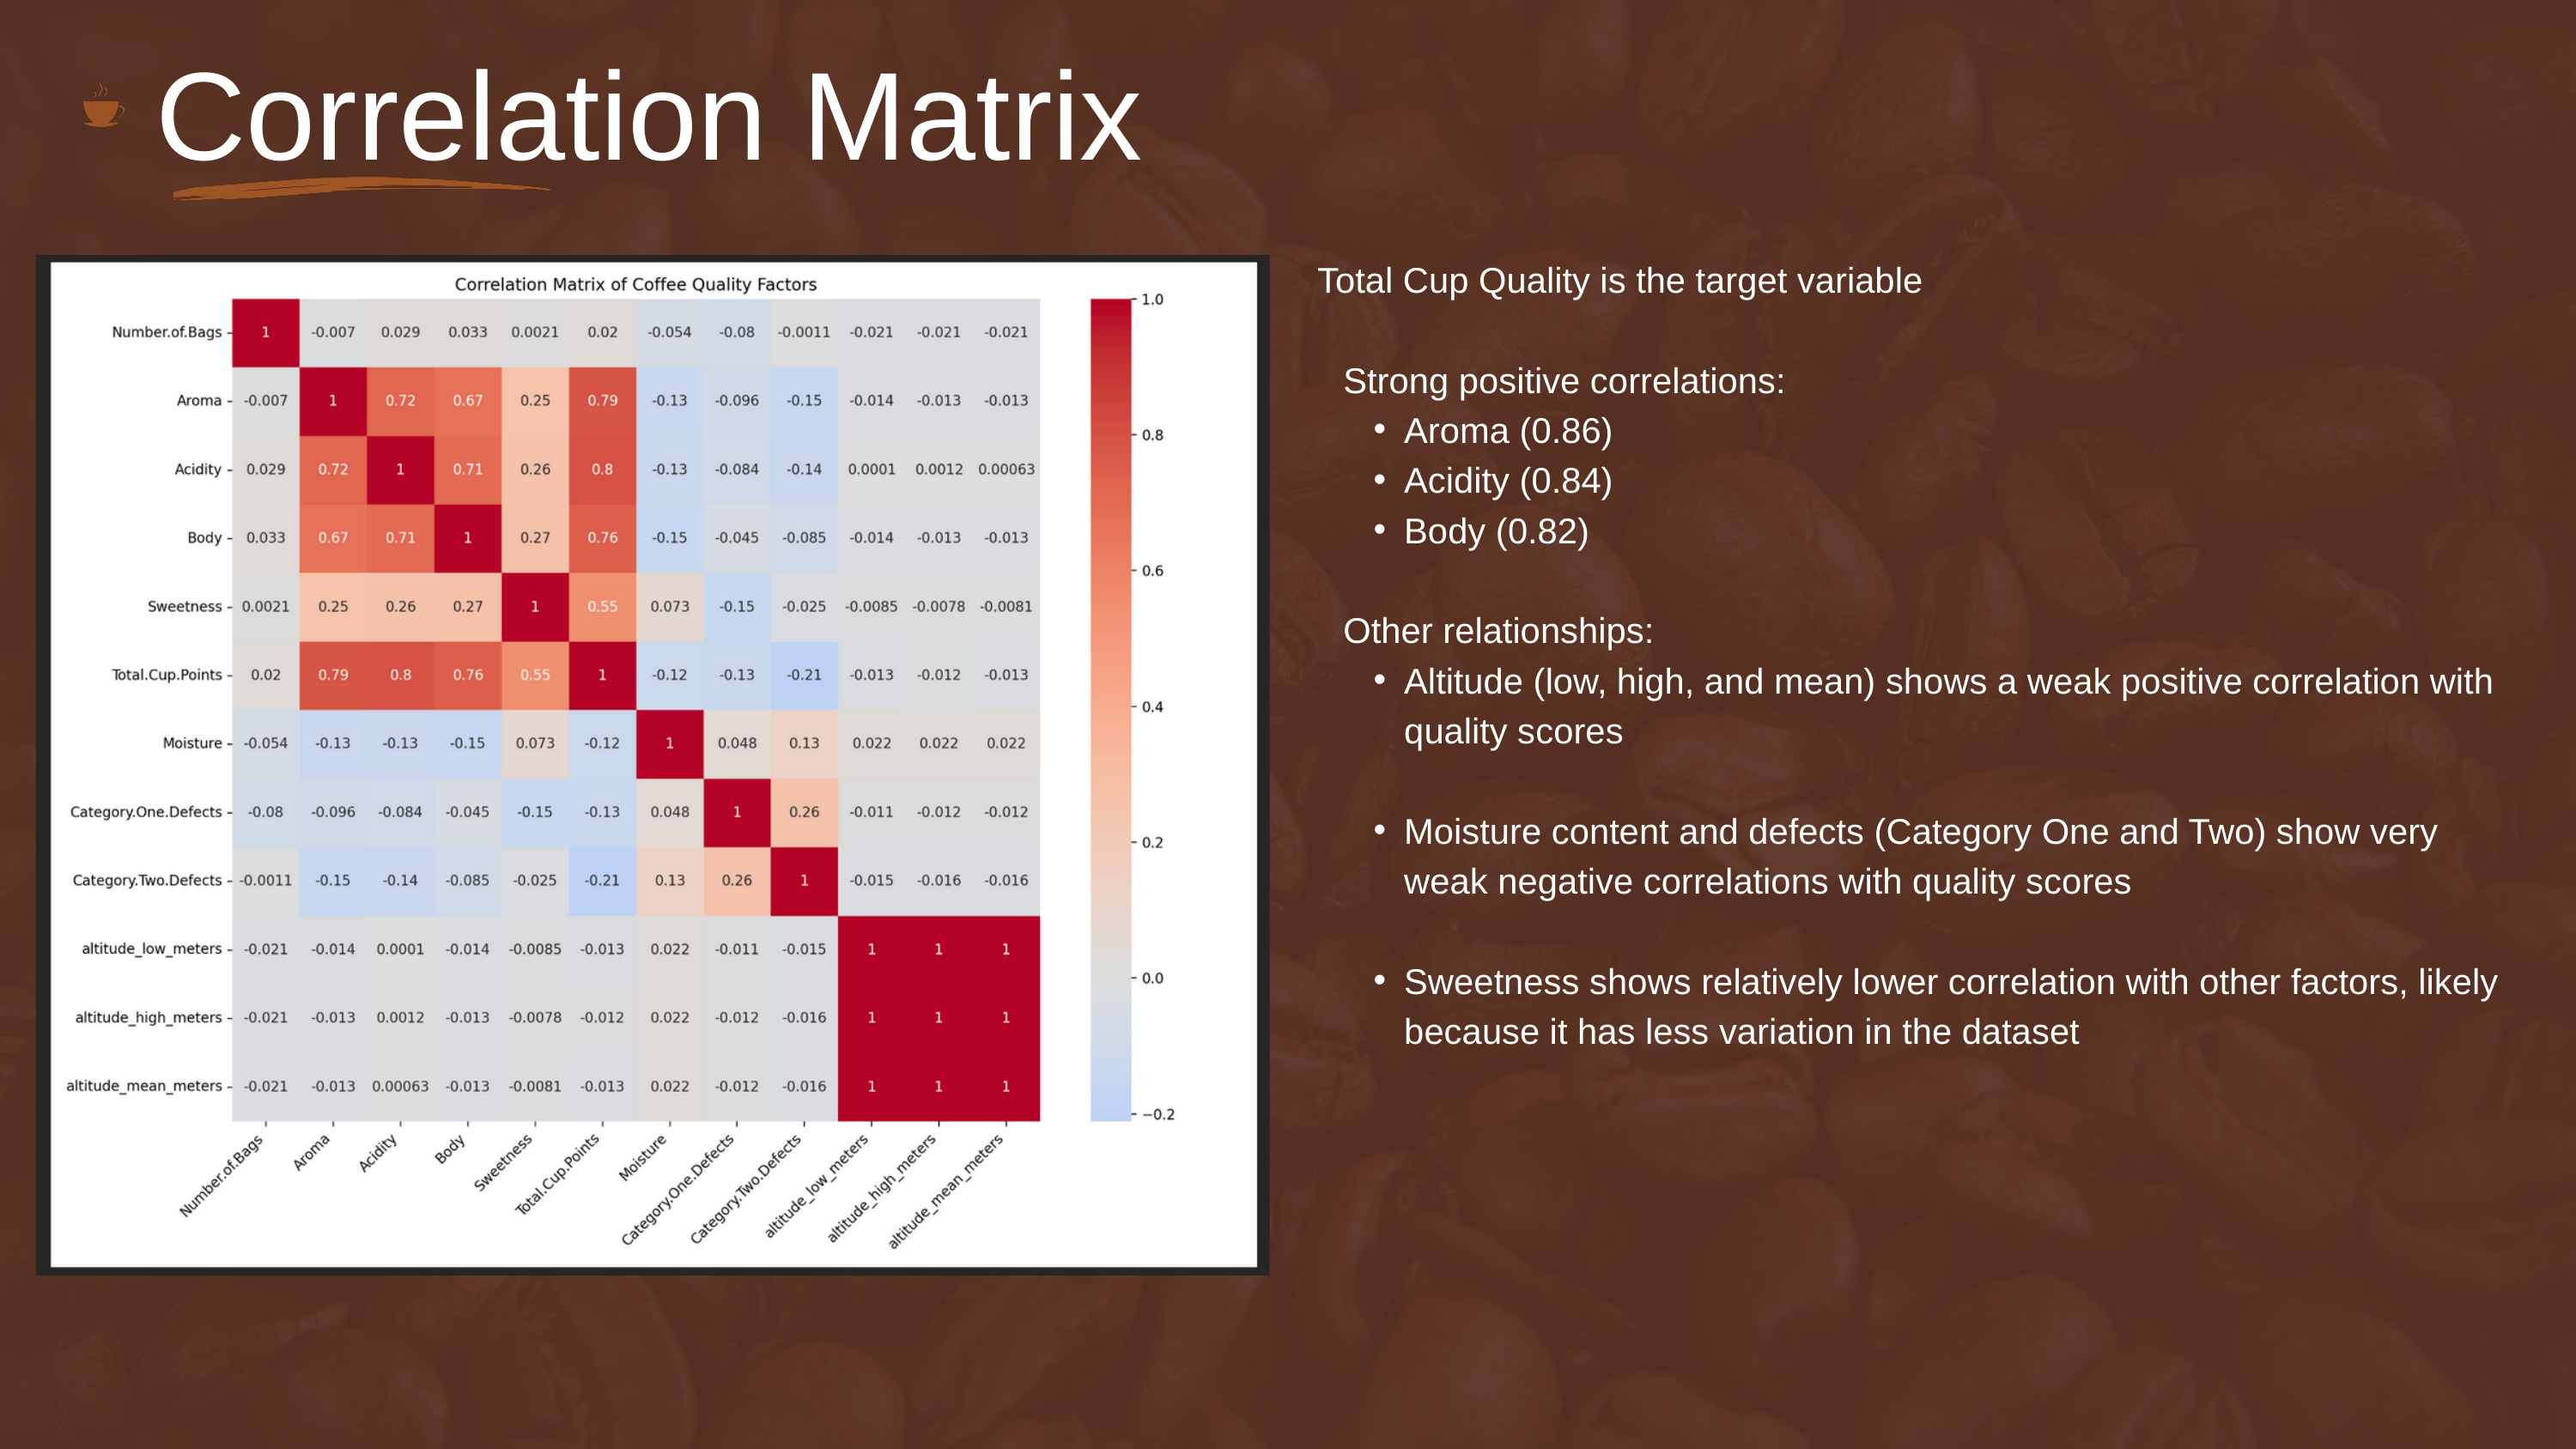

Correlation Matrix

Total Cup Quality is the target variable

Strong positive correlations:
Aroma (0.86)
Acidity (0.84)
Body (0.82)

Other relationships:
Altitude (low, high, and mean) shows a weak positive correlation with quality scores

Moisture content and defects (Category One and Two) show very weak negative correlations with quality scores

Sweetness shows relatively lower correlation with other factors, likely because it has less variation in the dataset